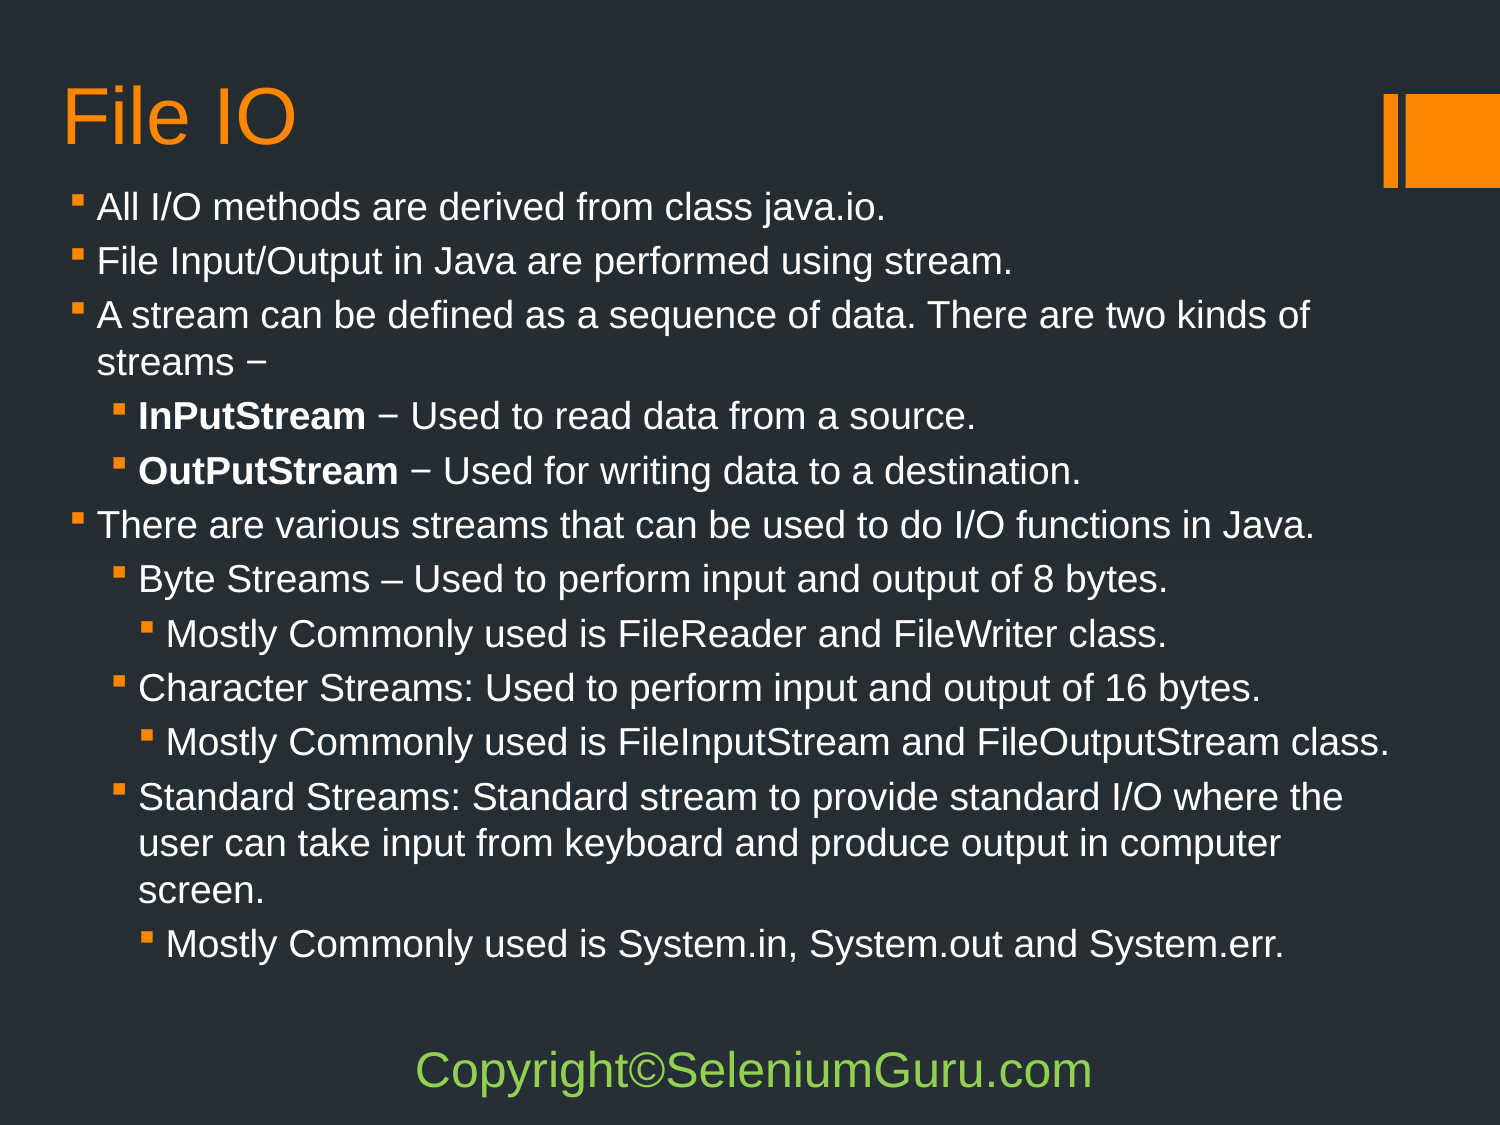

# File IO
All I/O methods are derived from class java.io.
File Input/Output in Java are performed using stream.
A stream can be defined as a sequence of data. There are two kinds of streams −
InPutStream − Used to read data from a source.
OutPutStream − Used for writing data to a destination.
There are various streams that can be used to do I/O functions in Java.
Byte Streams – Used to perform input and output of 8 bytes.
Mostly Commonly used is FileReader and FileWriter class.
Character Streams: Used to perform input and output of 16 bytes.
Mostly Commonly used is FileInputStream and FileOutputStream class.
Standard Streams: Standard stream to provide standard I/O where the user can take input from keyboard and produce output in computer screen.
Mostly Commonly used is System.in, System.out and System.err.

Copyright©SeleniumGuru.com